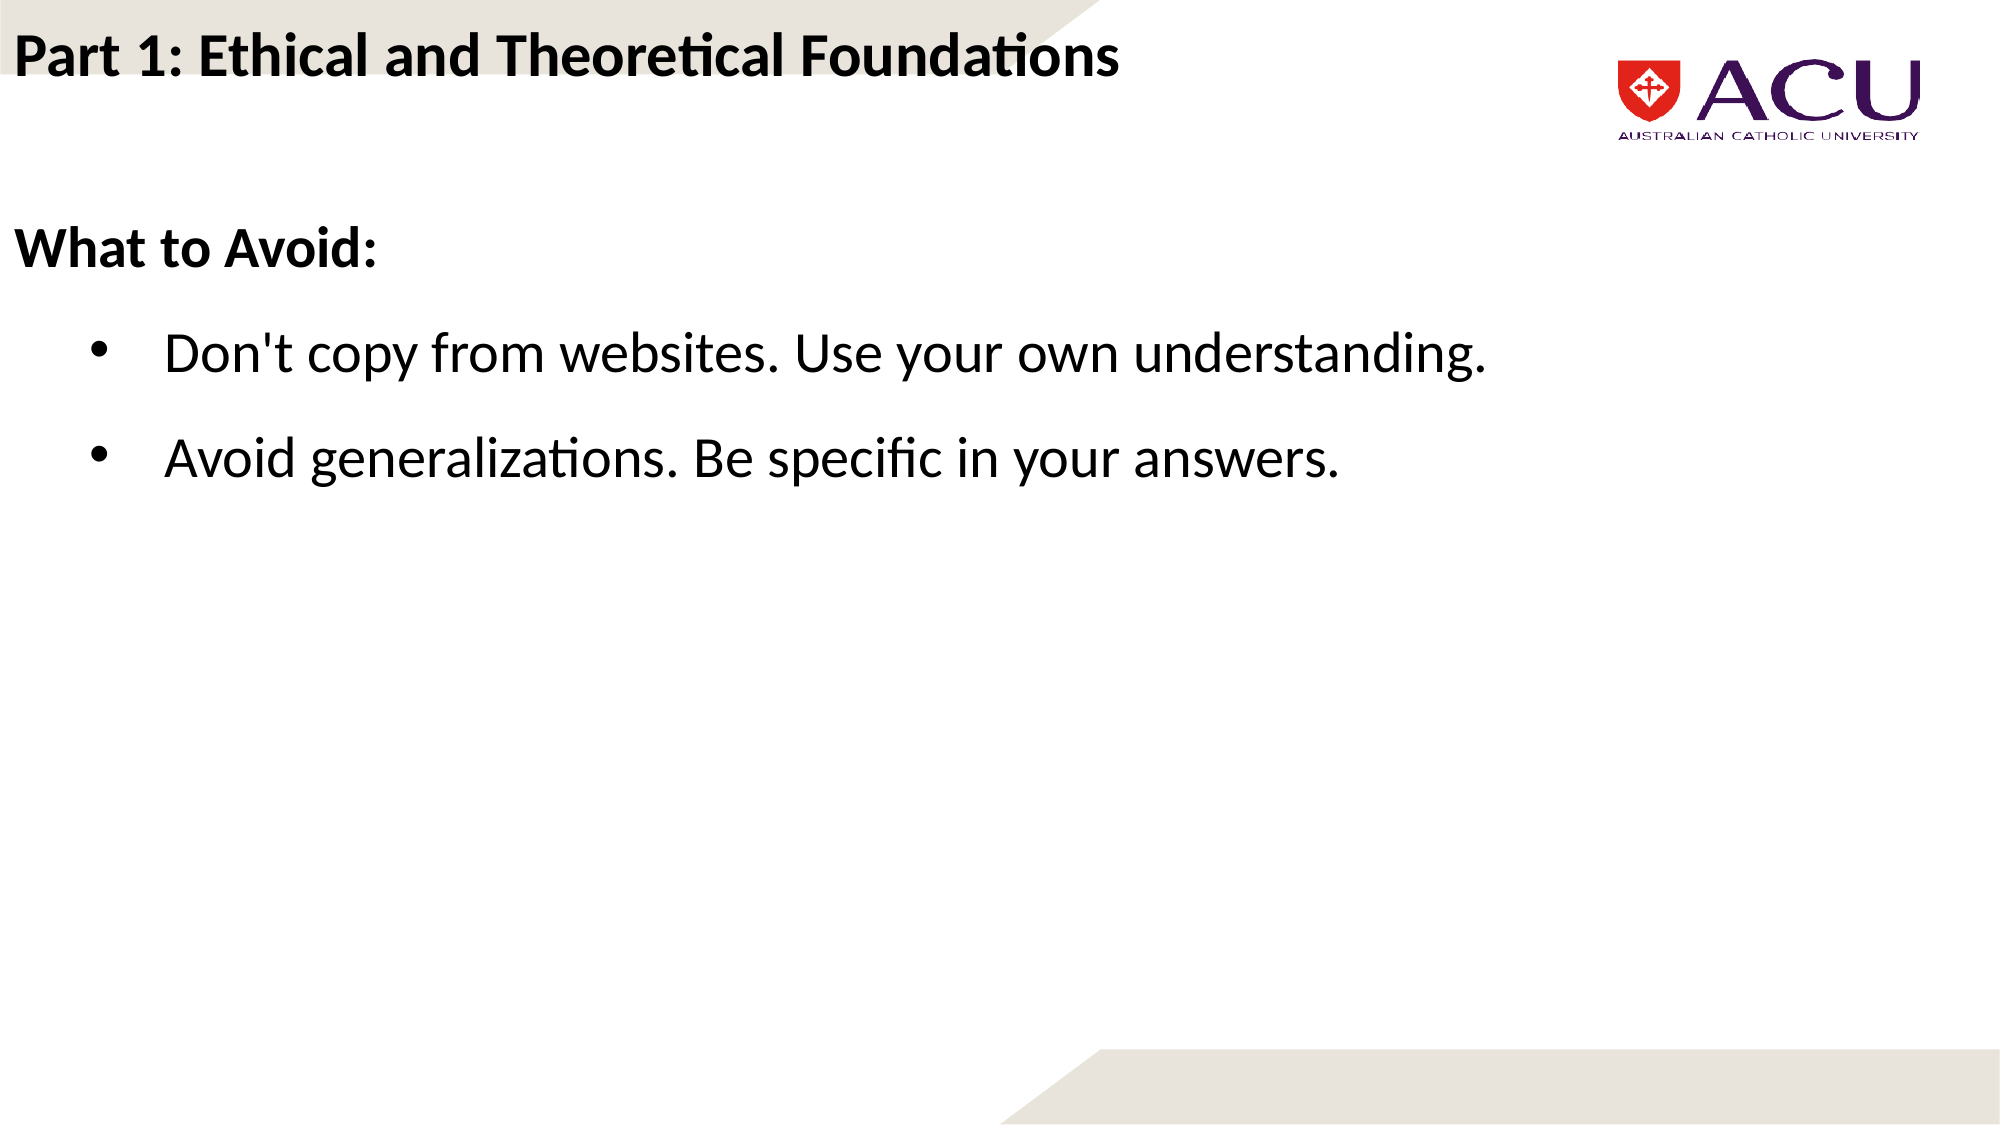

Part 1: Ethical and Theoretical Foundations
What to Avoid:
Don't copy from websites. Use your own understanding.
Avoid generalizations. Be specific in your answers.